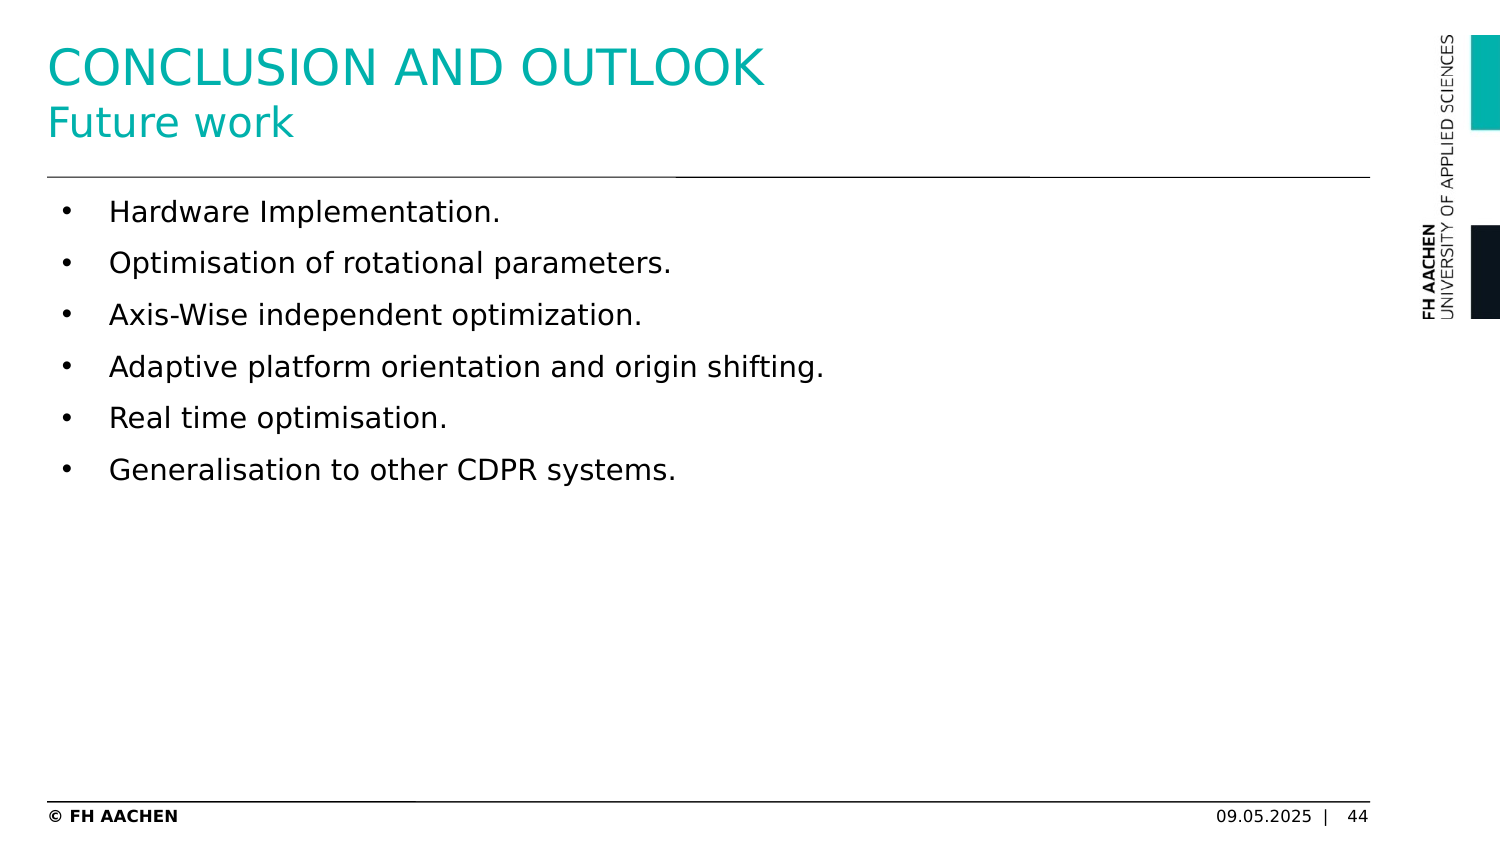

# CONCLUSION AND OUTLOOK Future work
Hardware Implementation.
Optimisation of rotational parameters.
Axis-Wise independent optimization.
Adaptive platform orientation and origin shifting.
Real time optimisation.
Generalisation to other CDPR systems.

© FH AACHEN
09.05.2025  |
44